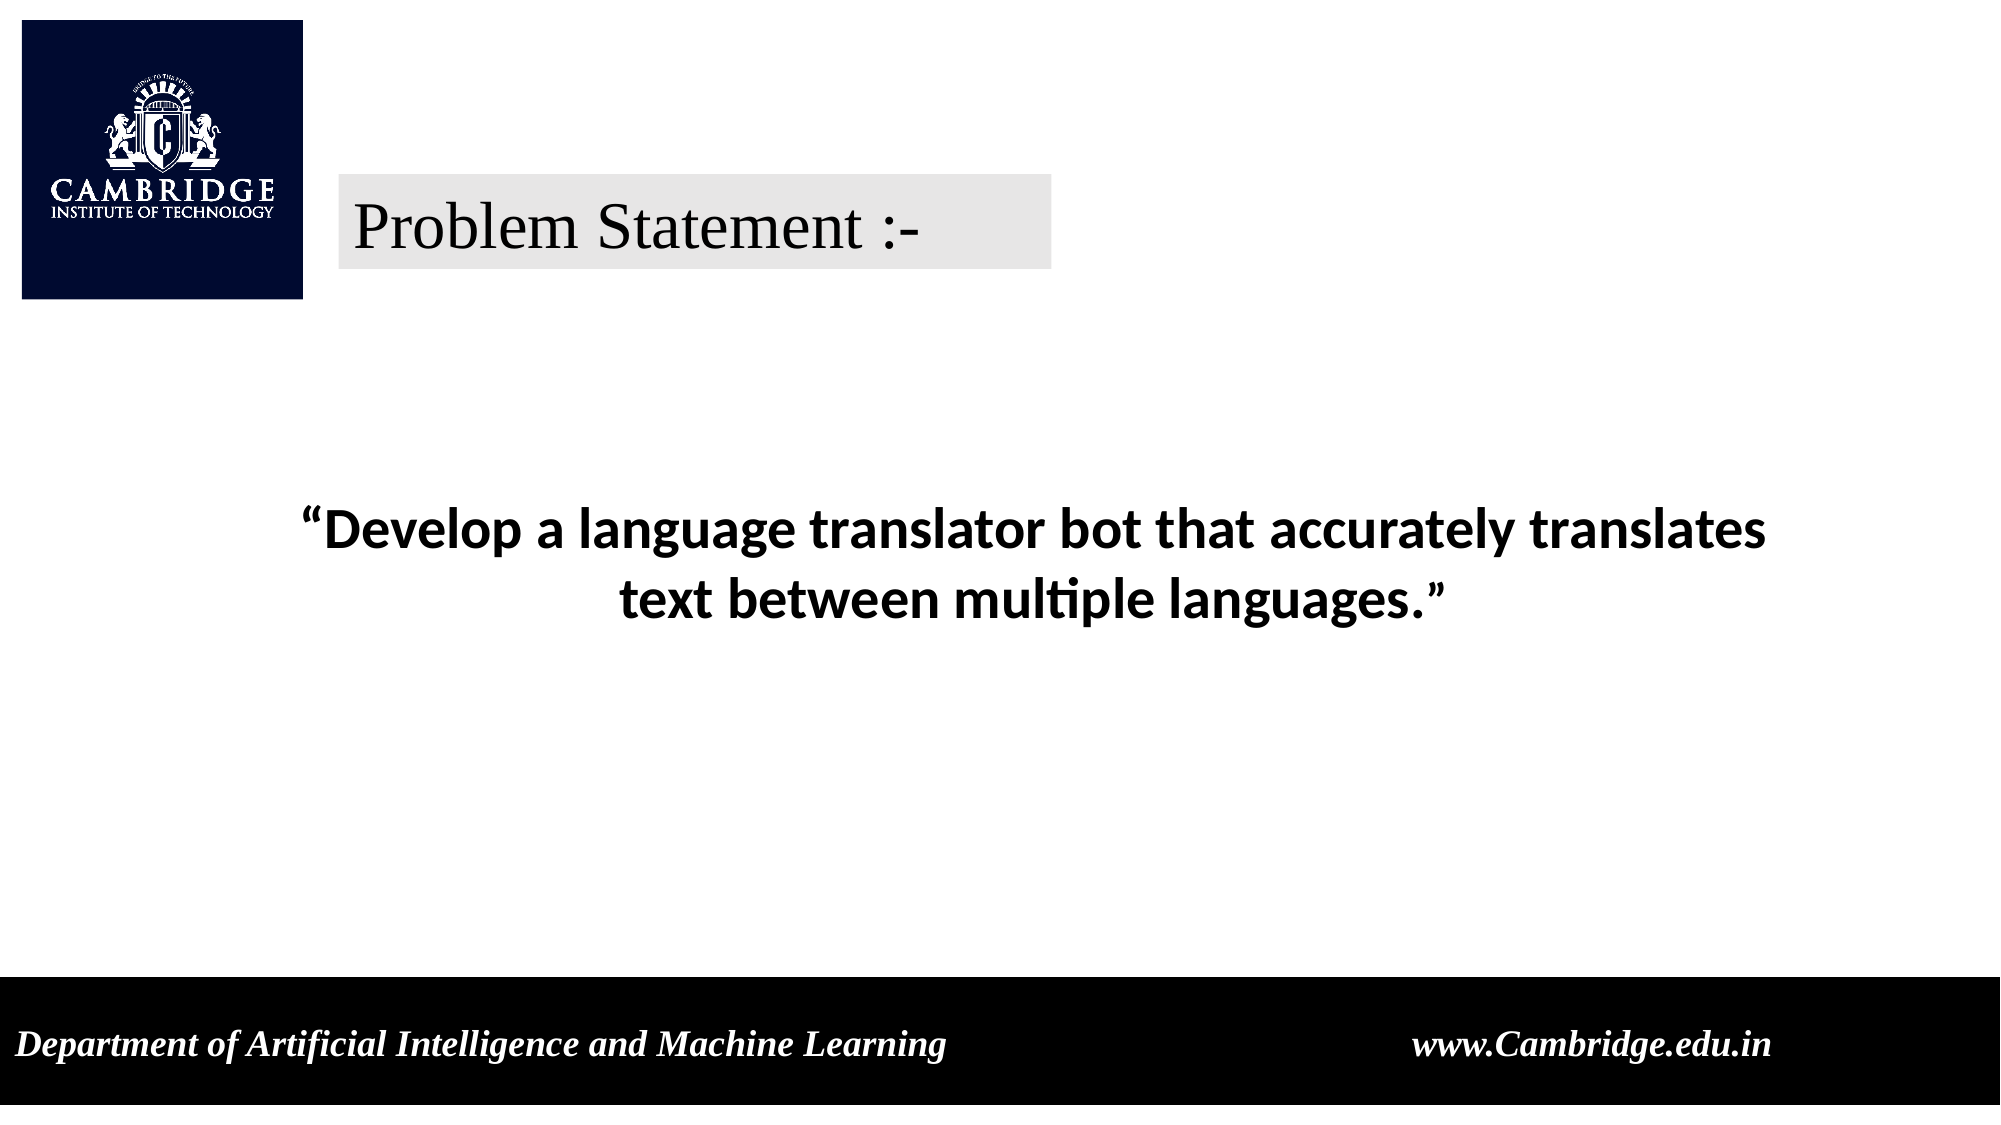

Problem Statement :-
“Develop a language translator bot that accurately translates text between multiple languages.”
Department of Artificial Intelligence and Machine Learning                                                 www.Cambridge.edu.in